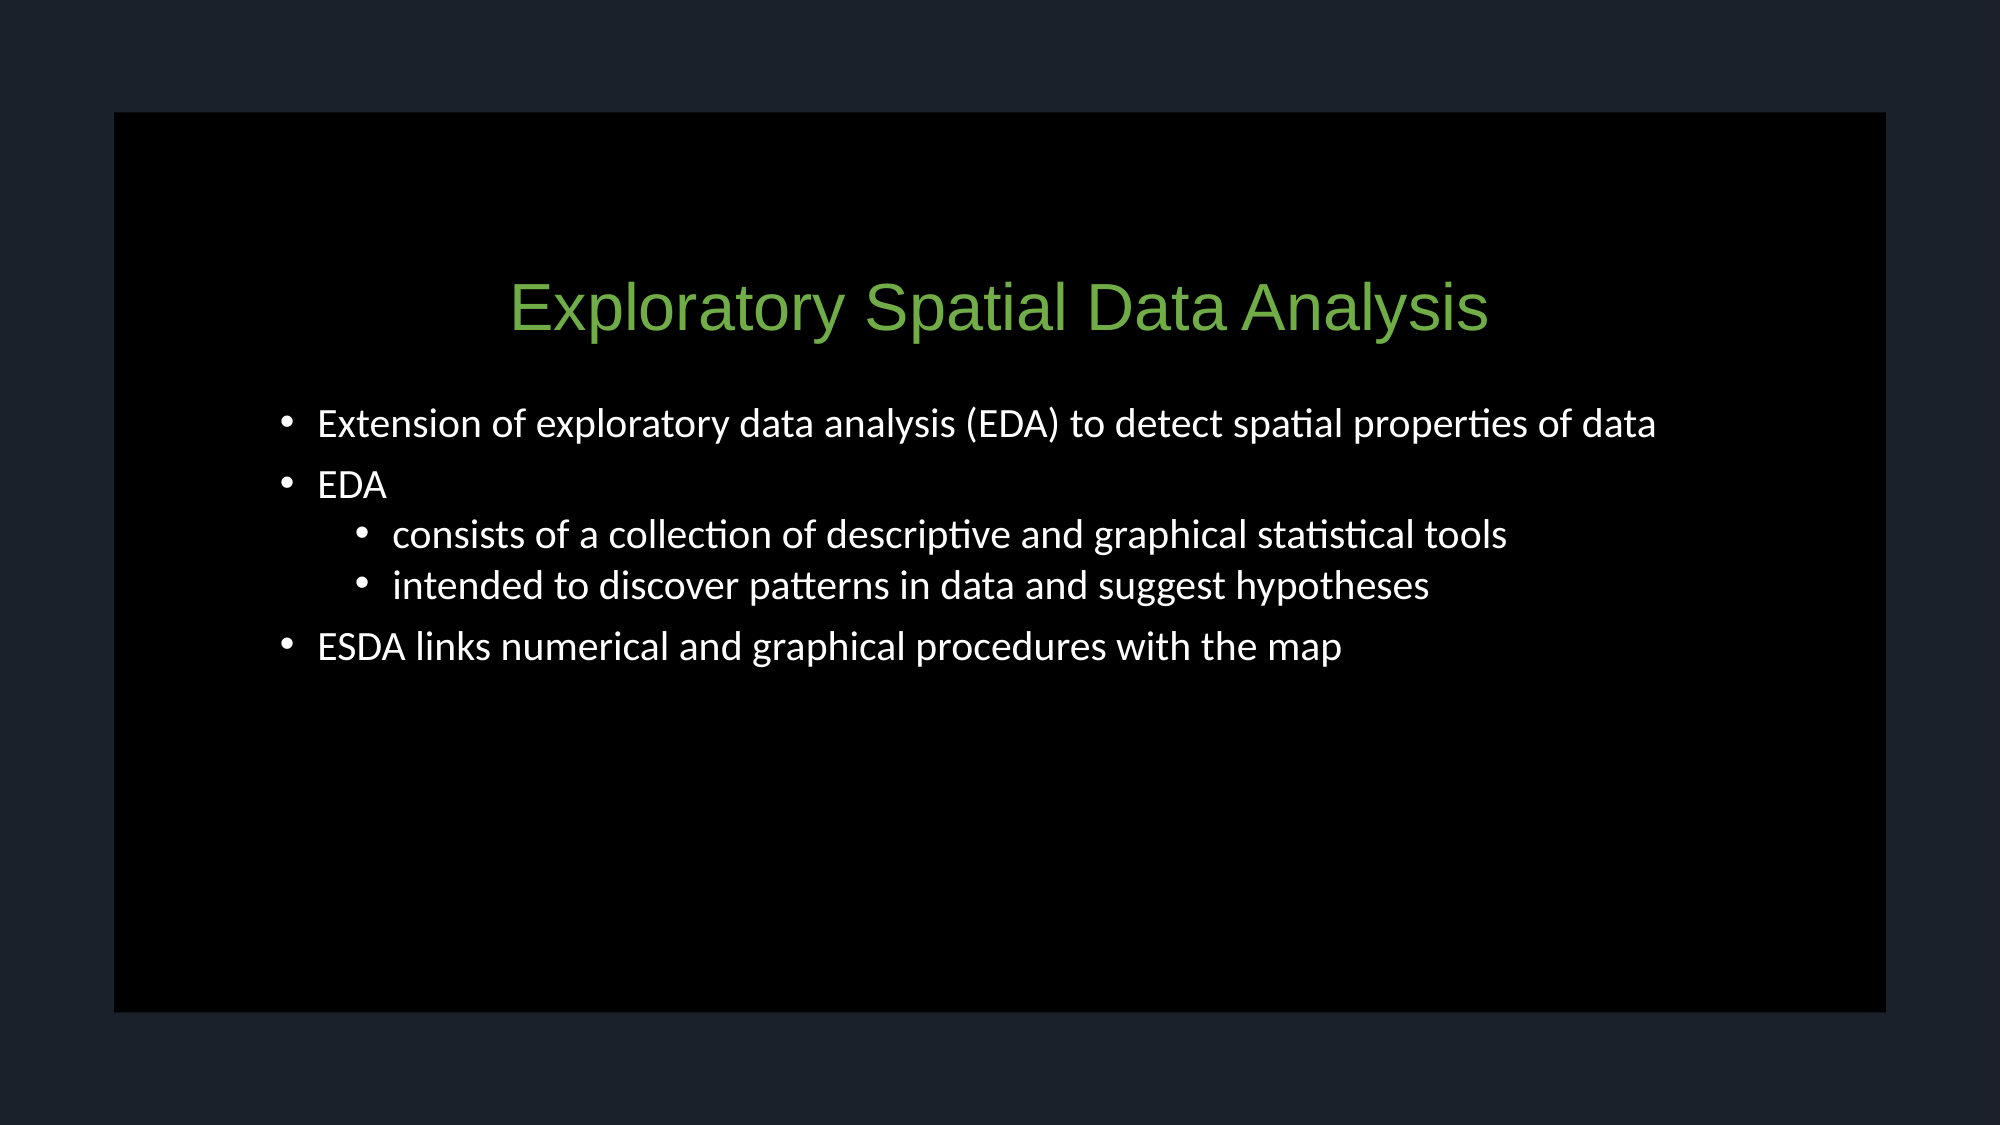

# Exploratory Spatial Data Analysis
Extension of exploratory data analysis (EDA) to detect spatial properties of data
EDA
consists of a collection of descriptive and graphical statistical tools
intended to discover patterns in data and suggest hypotheses
ESDA links numerical and graphical procedures with the map